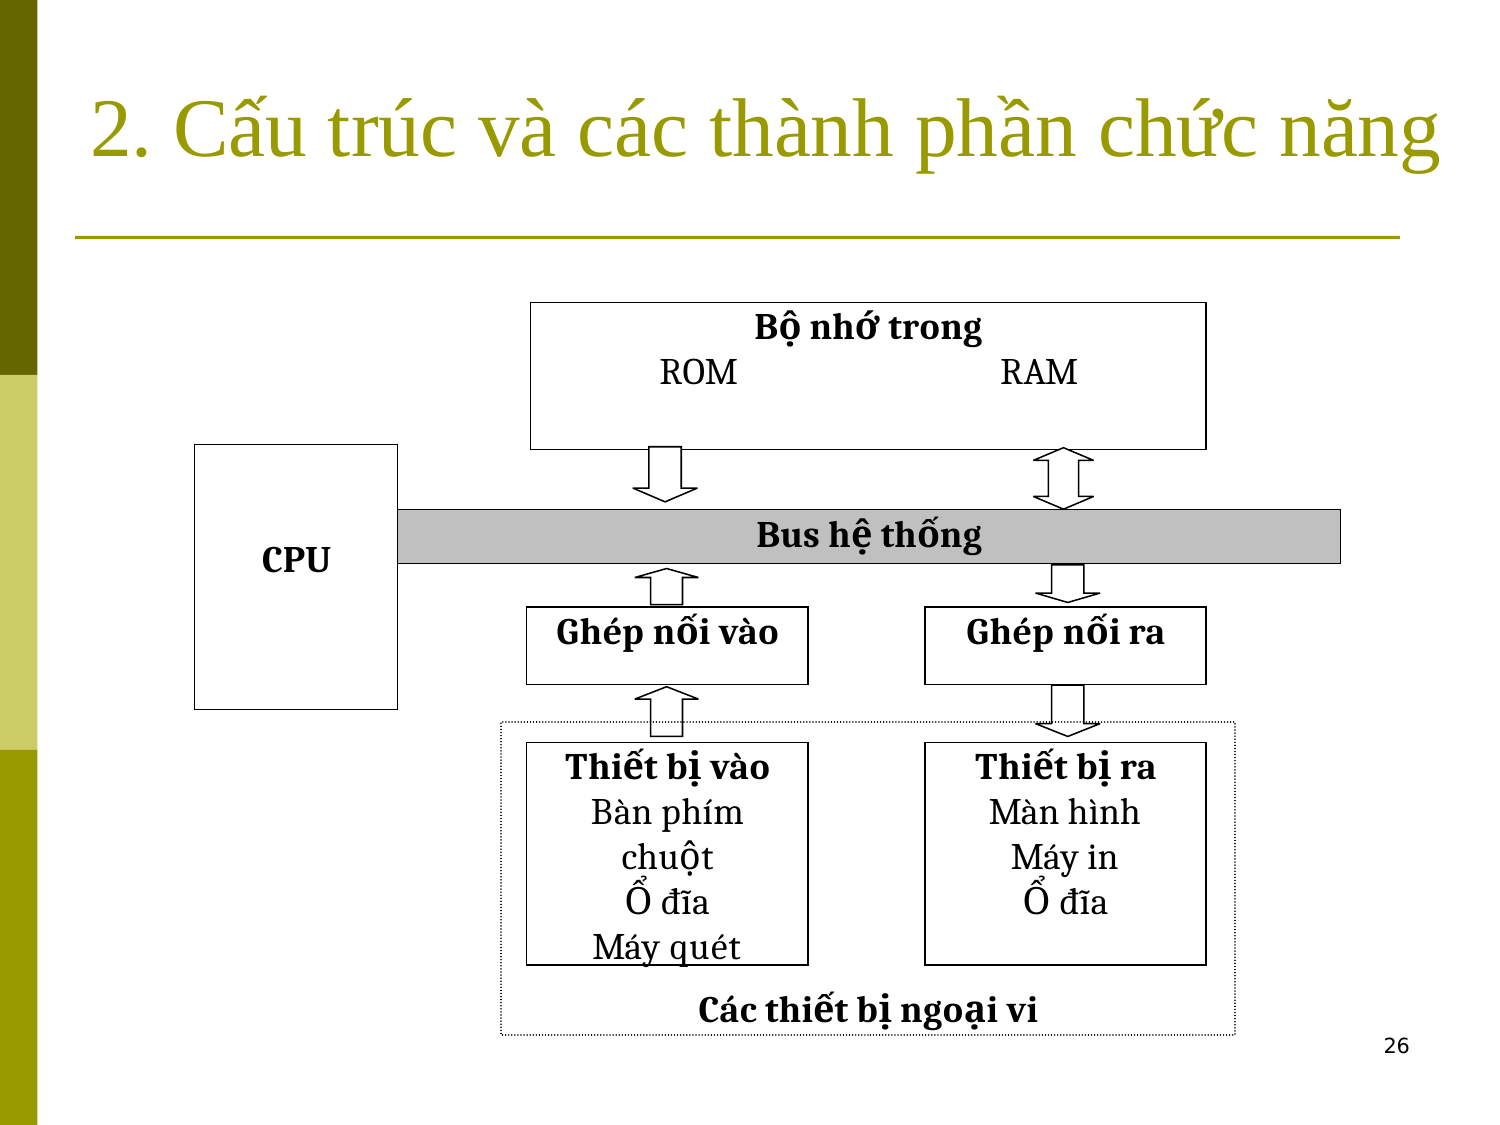

# 2. Cấu trúc và các thành phần chức năng
Bộ nhớ trong
ROM                                RAM

CPU

Bus hệ thống

Ghép nối vào
Ghép nối ra

Các thiết bị ngoại vi

Thiết bị vào
Bàn phím
chuột
Ổ đĩa
Máy quét
Thiết bị ra
Màn hình
Máy in
Ổ đĩa
26